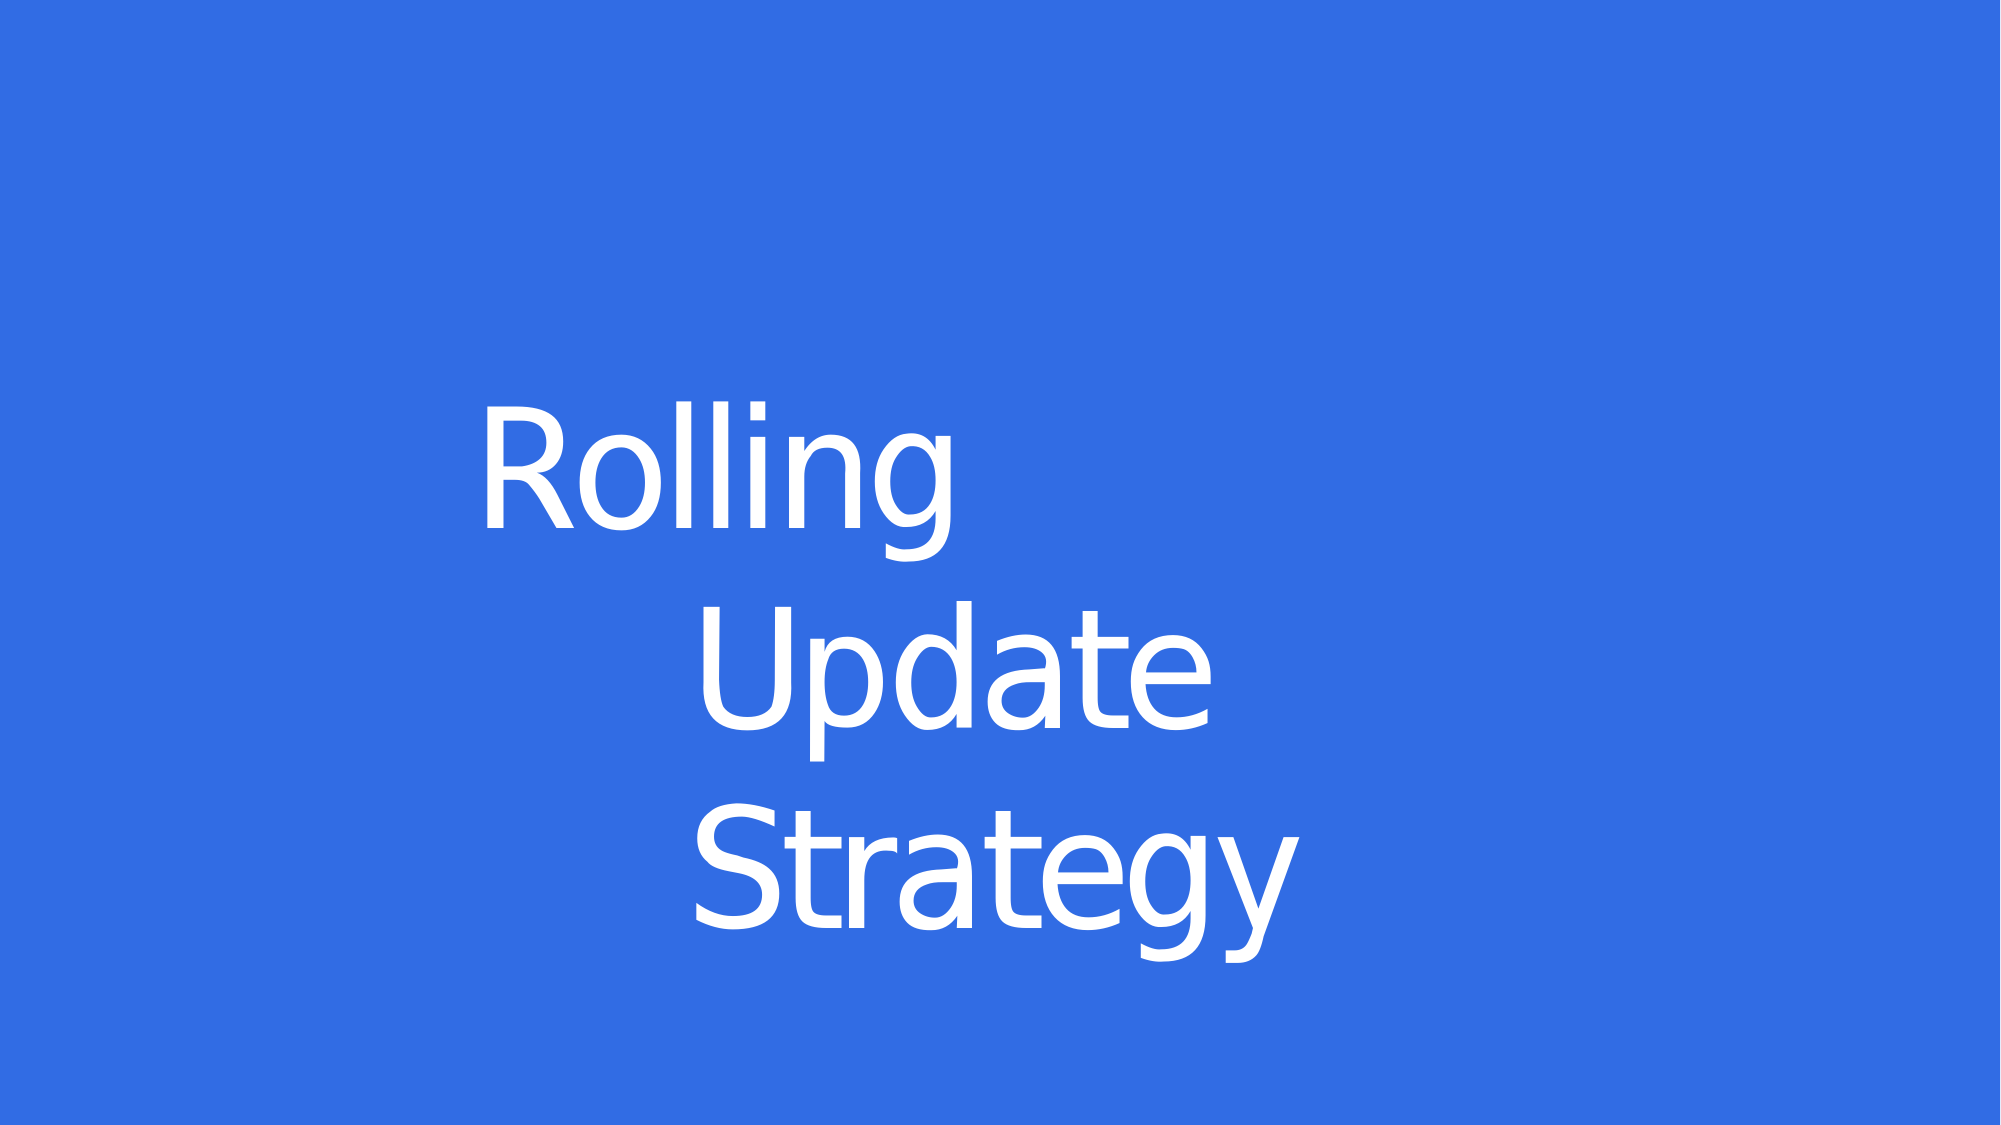

# Rolling Update Strategy
Copyright © Thinknyx Technologies LLP